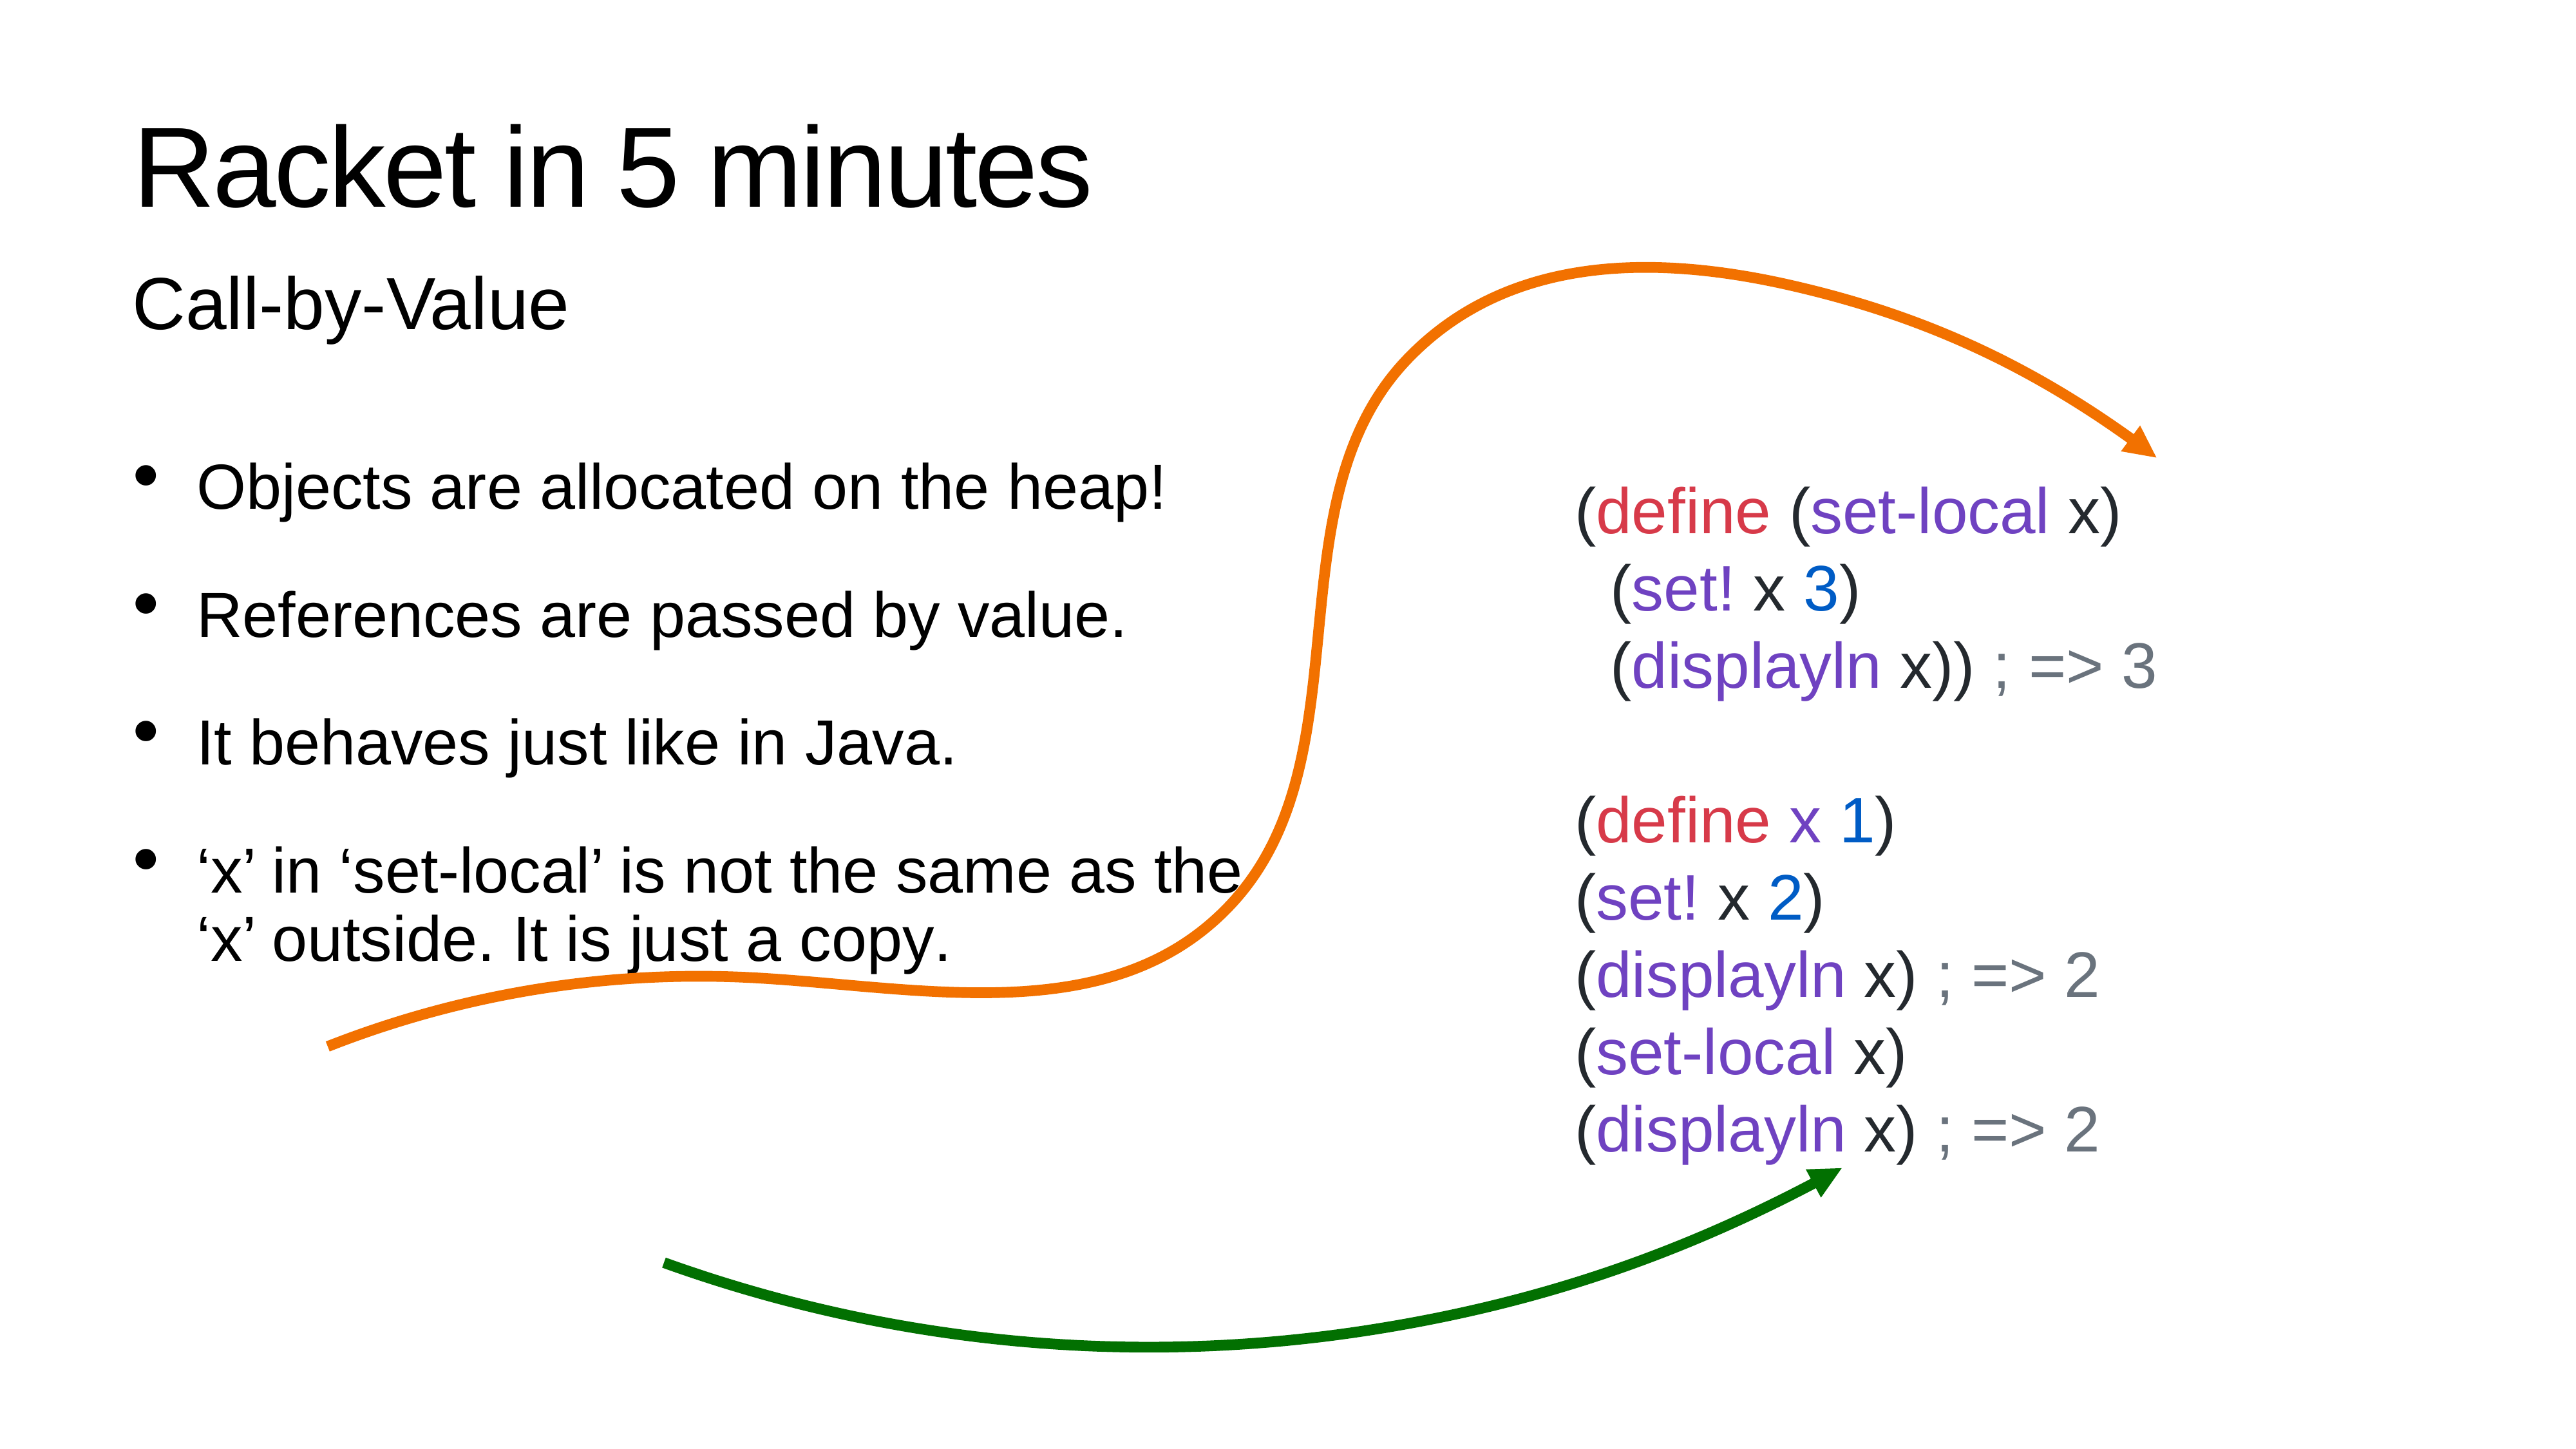

# Racket in 5 minutes
Call-by-Value

Objects are allocated on the heap!
References are passed by value.
It behaves just like in Java.
‘x’ in ‘set-local’ is not the same as the ‘x’ outside. It is just a copy.
(define (set-local x)
  (set! x 3)
  (displayln x)) ; => 3

(define x 1)
(set! x 2)
(displayln x) ; => 2
(set-local x)
(displayln x) ; => 2

14